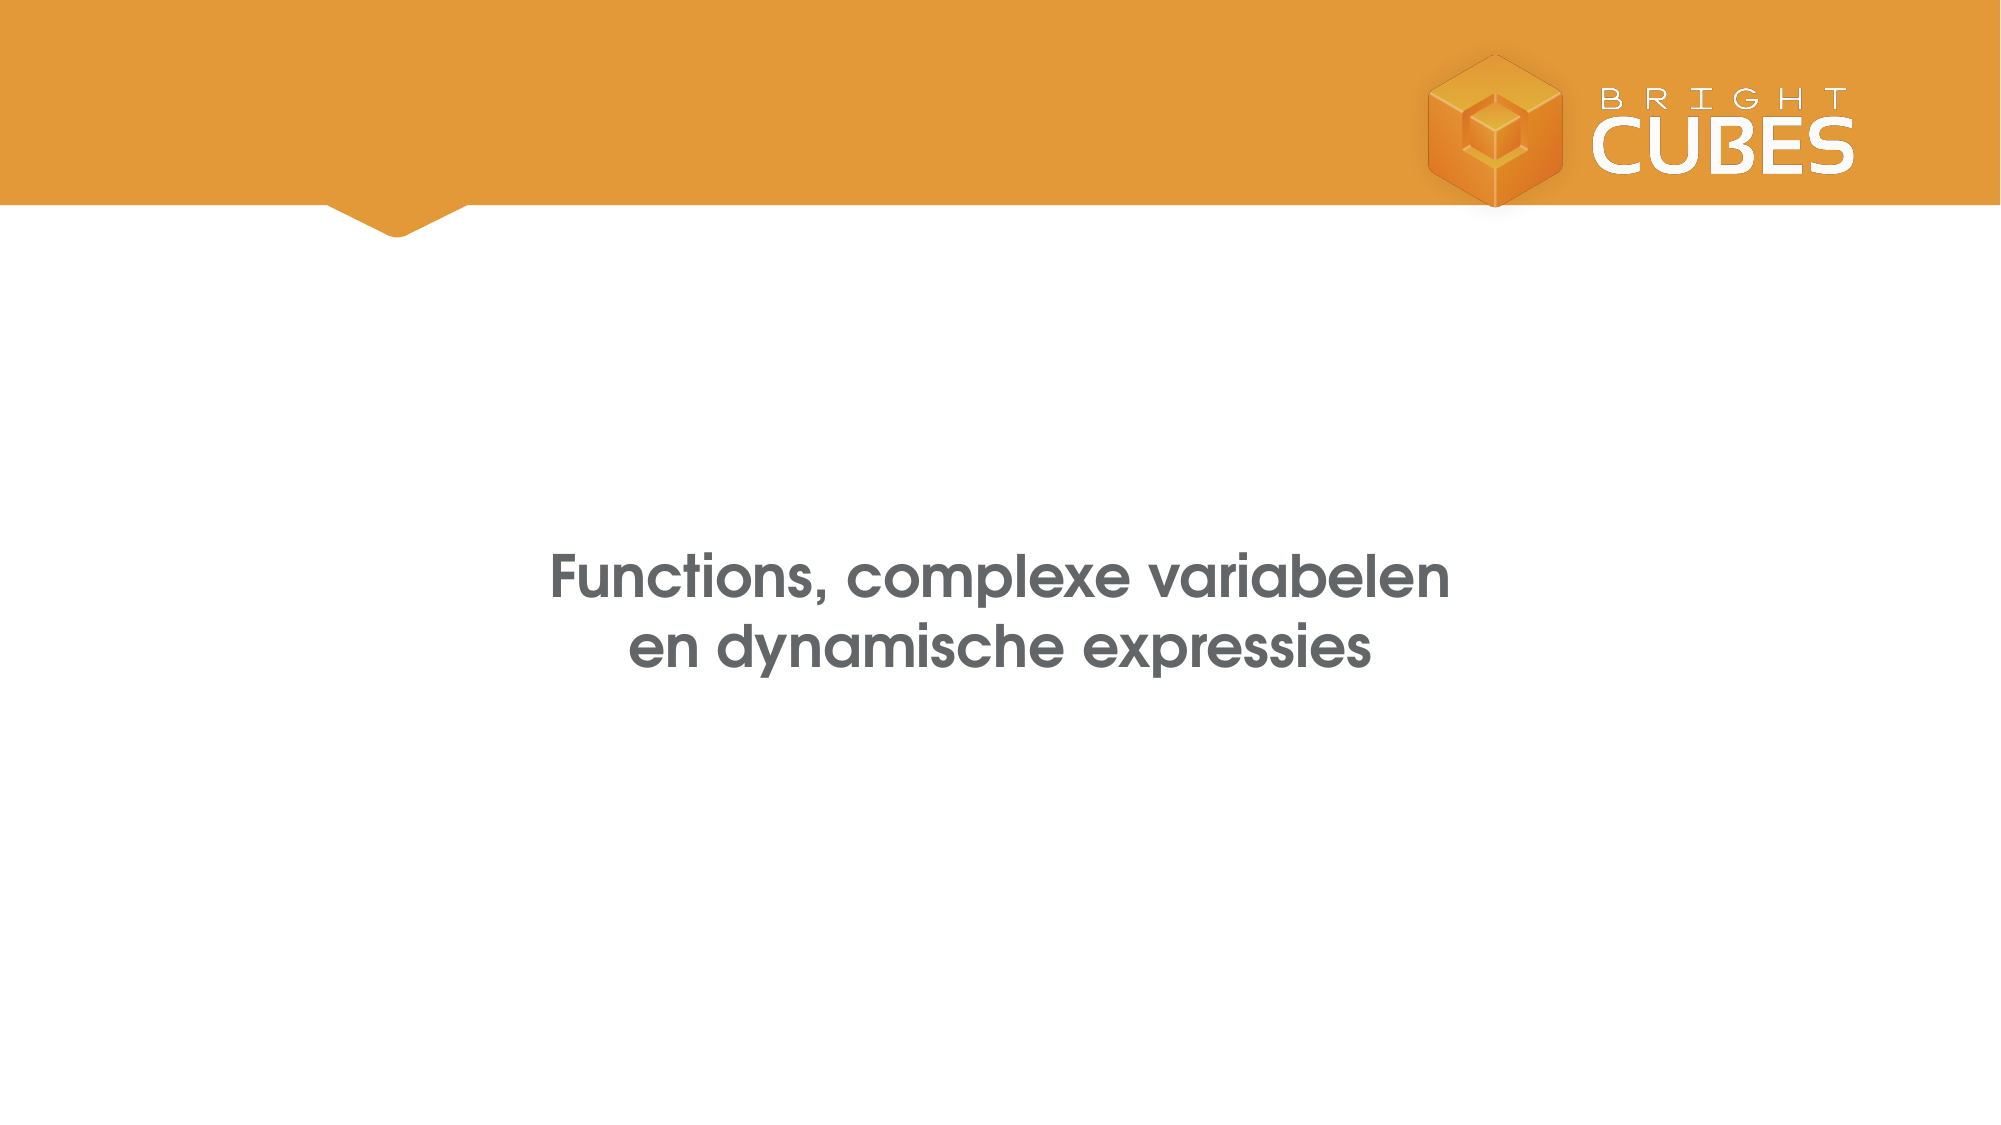

#
Functions, complexe variabelen en dynamische expressies